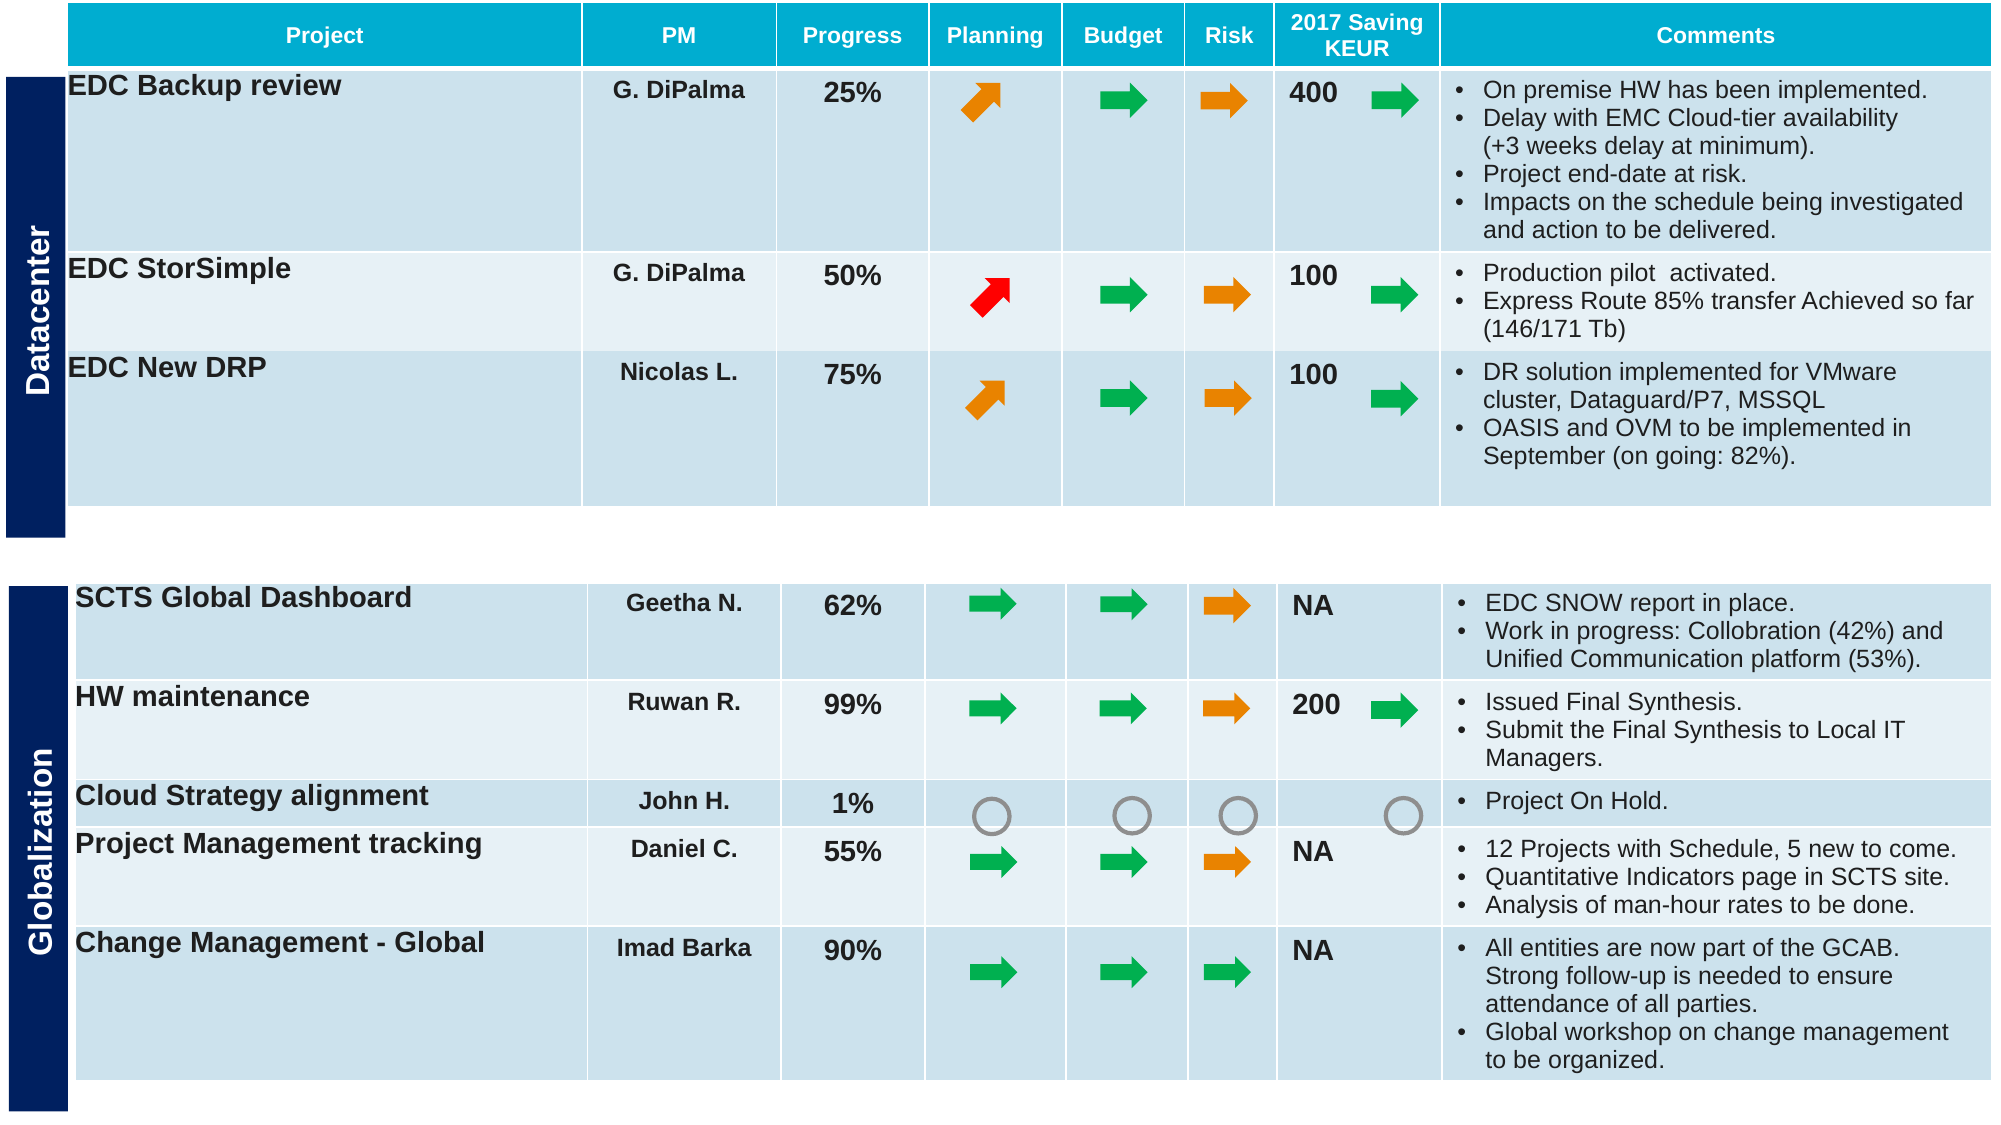

No Information

| Project | PM | Progress | Planning | Budget | Risk | 2017 Saving KEUR | Comments |
| --- | --- | --- | --- | --- | --- | --- | --- |
| EDC Backup review | G. DiPalma | 25% |  |  |  | 400 | On premise HW has been implemented. Delay with EMC Cloud-tier availability (+3 weeks delay at minimum). Project end-date at risk. Impacts on the schedule being investigated and action to be delivered. |
| EDC StorSimple | G. DiPalma | 50% |  |  |  | 100 | Production pilot activated. Express Route 85% transfer Achieved so far (146/171 Tb) |
| EDC New DRP | Nicolas L. | 75% |  |  |  | 100 | DR solution implemented for VMware cluster, Dataguard/P7, MSSQL OASIS and OVM to be implemented in September (on going: 82%). |

0% < deviation < 20%

deviation ≥ 20%

Datacenter

|  |  |  |  |  |  |  |  |
| --- | --- | --- | --- | --- | --- | --- | --- |
| SCTS Global Dashboard | Geetha N. | 62% |  |  |  | NA | EDC SNOW report in place. Work in progress: Collobration (42%) and Unified Communication platform (53%). |
| HW maintenance | Ruwan R. | 99% |  |  |  | 200 | Issued Final Synthesis. Submit the Final Synthesis to Local IT Managers. |
| Cloud Strategy alignment | John H. | 1% |  |  |  |  | Project On Hold. |
| Project Management tracking | Daniel C. | 55% |  |  |  | NA | 12 Projects with Schedule, 5 new to come. Quantitative Indicators page in SCTS site. Analysis of man-hour rates to be done. |
| Change Management - Global | Imad Barka | 90% |  |  |  | NA | All entities are now part of the GCAB. Strong follow-up is needed to ensure attendance of all parties. Global workshop on change management to be organized. |

Globalization